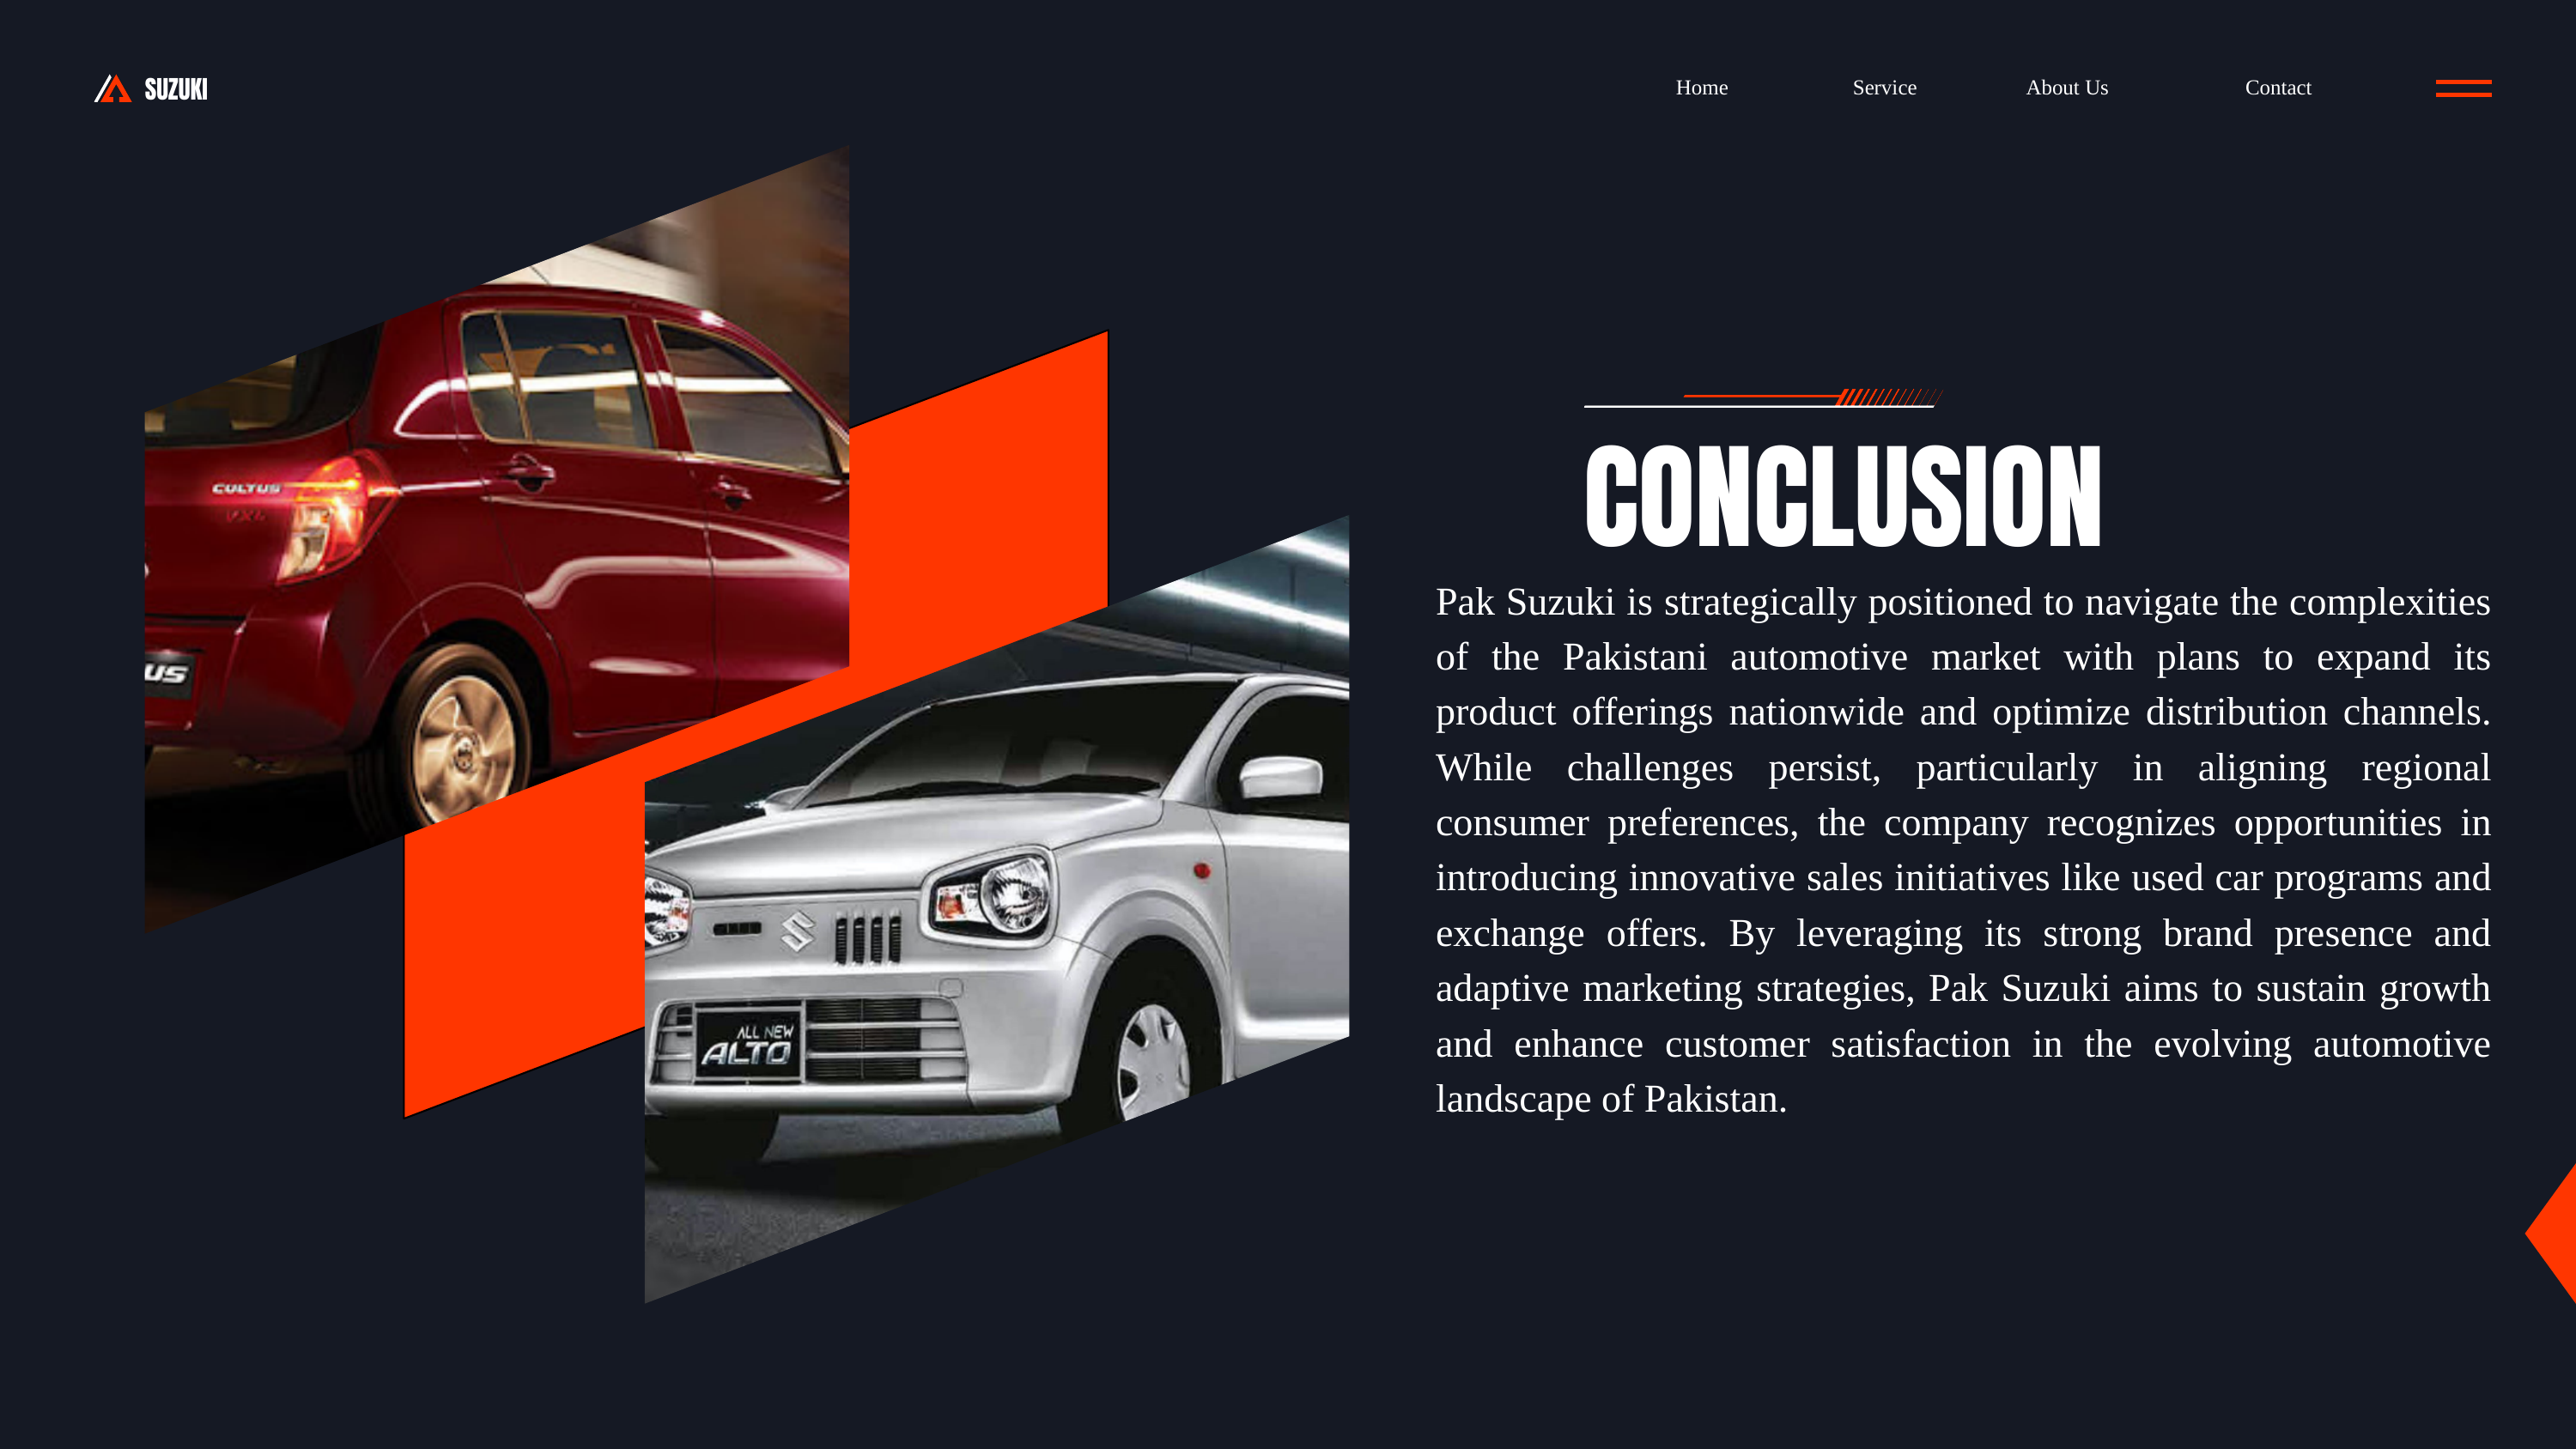

Home
Service
About Us
Contact
SUZUKI

CONCLUSION

Pak Suzuki is strategically positioned to navigate the complexities of the Pakistani automotive market with plans to expand its product offerings nationwide and optimize distribution channels. While challenges persist, particularly in aligning regional consumer preferences, the company recognizes opportunities in introducing innovative sales initiatives like used car programs and exchange offers. By leveraging its strong brand presence and adaptive marketing strategies, Pak Suzuki aims to sustain growth and enhance customer satisfaction in the evolving automotive landscape of Pakistan.